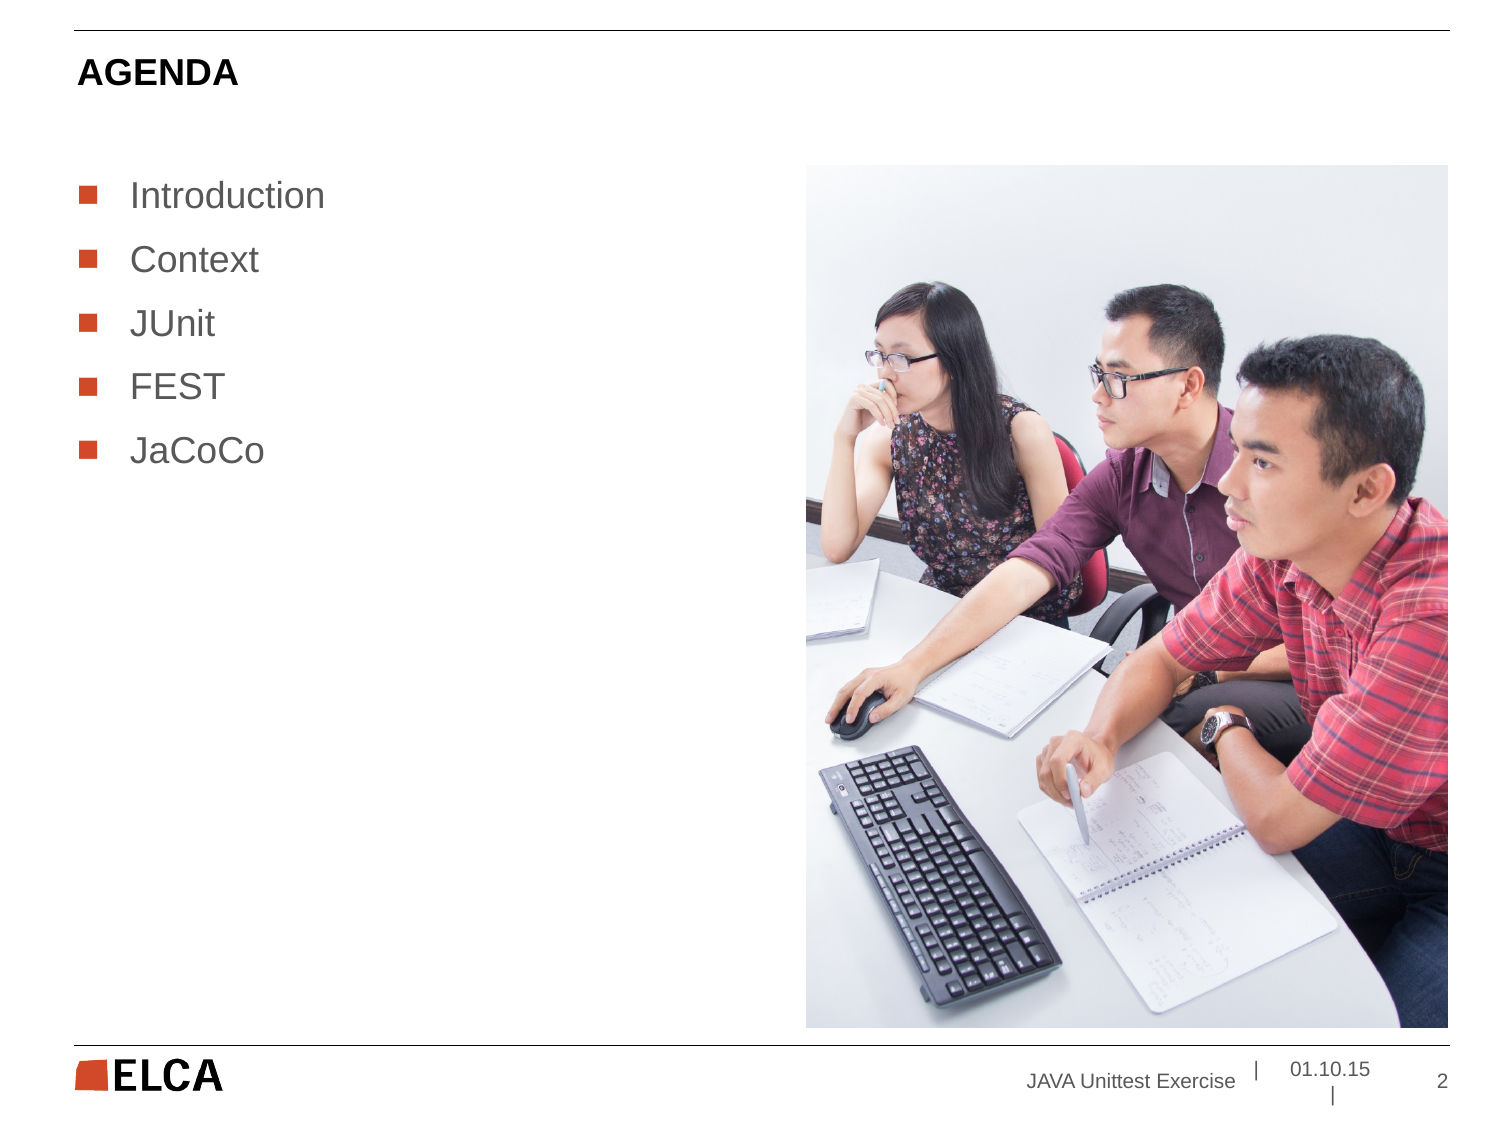

# AGENDA

Introduction
Context
JUnit
FEST
JaCoCo
JAVA Unittest Exercise
| 	01.10.15	 |
2